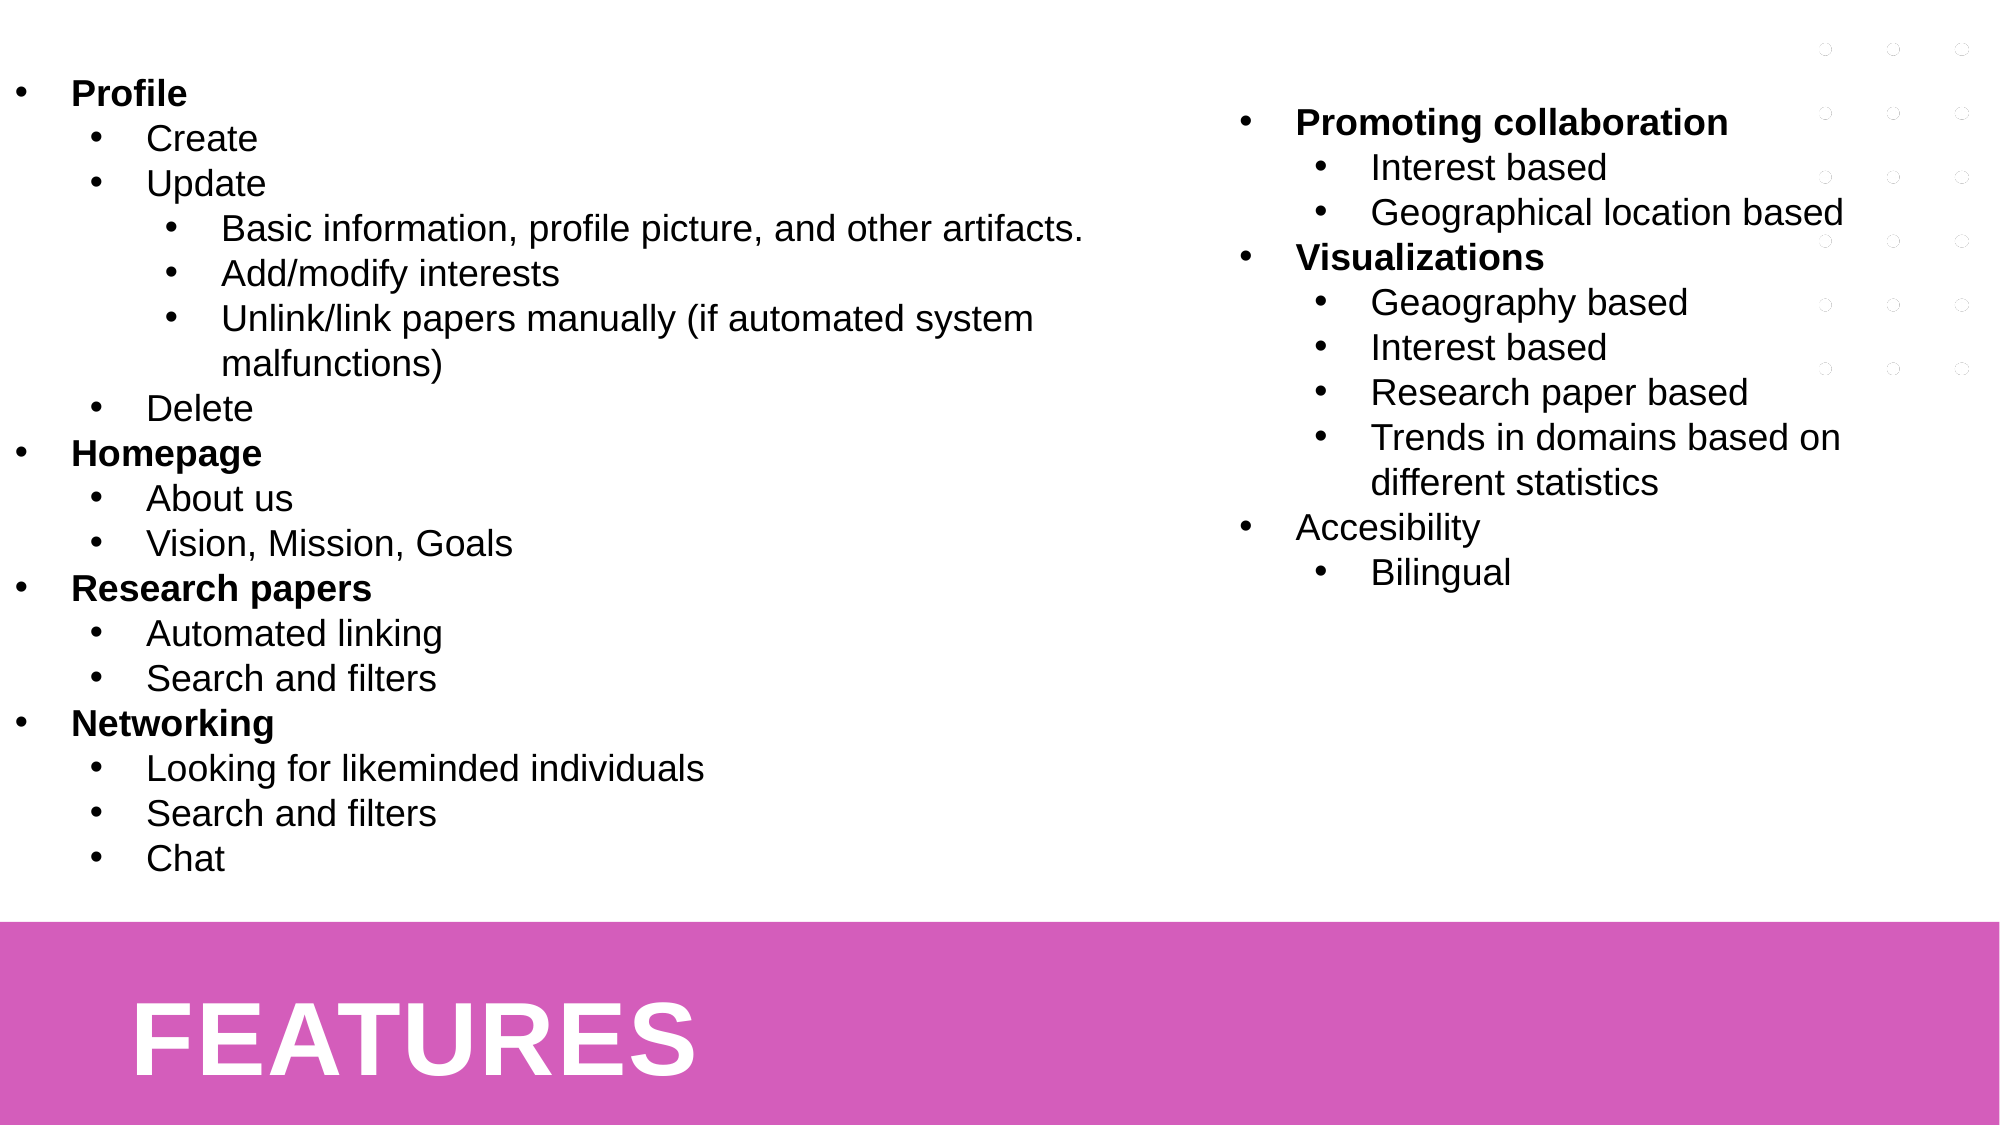

Profile
Create
Update
Basic information, profile picture, and other artifacts.
Add/modify interests
Unlink/link papers manually (if automated system malfunctions)
Delete
Homepage
About us
Vision, Mission, Goals
Research papers
Automated linking
Search and filters
Networking
Looking for likeminded individuals
Search and filters
Chat

Promoting collaboration
Interest based
Geographical location based
Visualizations
Geaography based
Interest based
Research paper based
Trends in domains based on different statistics
Accesibility
Bilingual
# Features